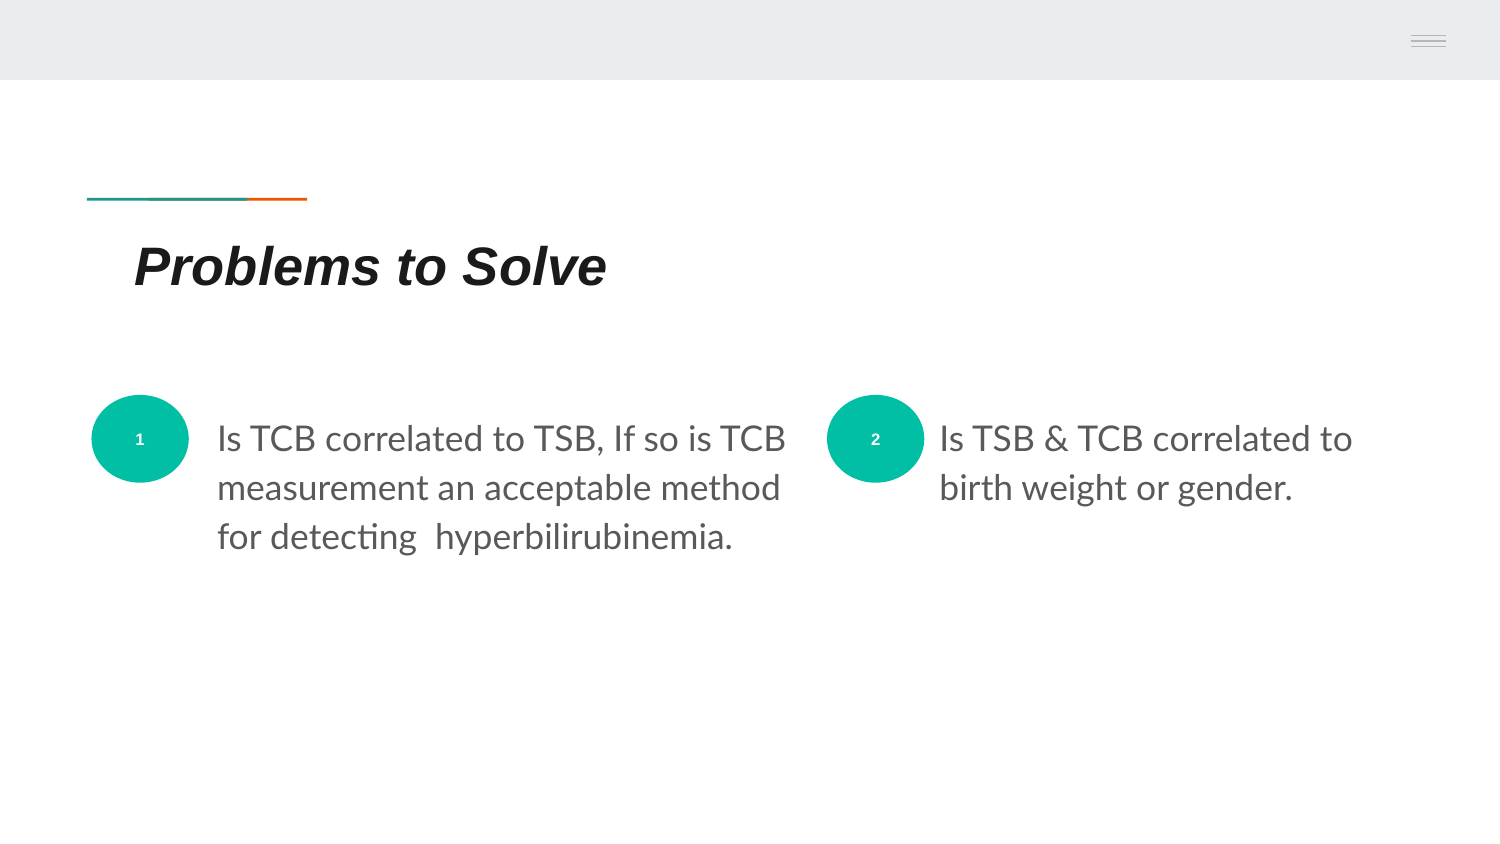

# Problems to Solve
1
Is TCB correlated to TSB, If so is TCB measurement an acceptable method for detecting  hyperbilirubinemia.
2
Is TSB & TCB correlated to birth weight or gender.